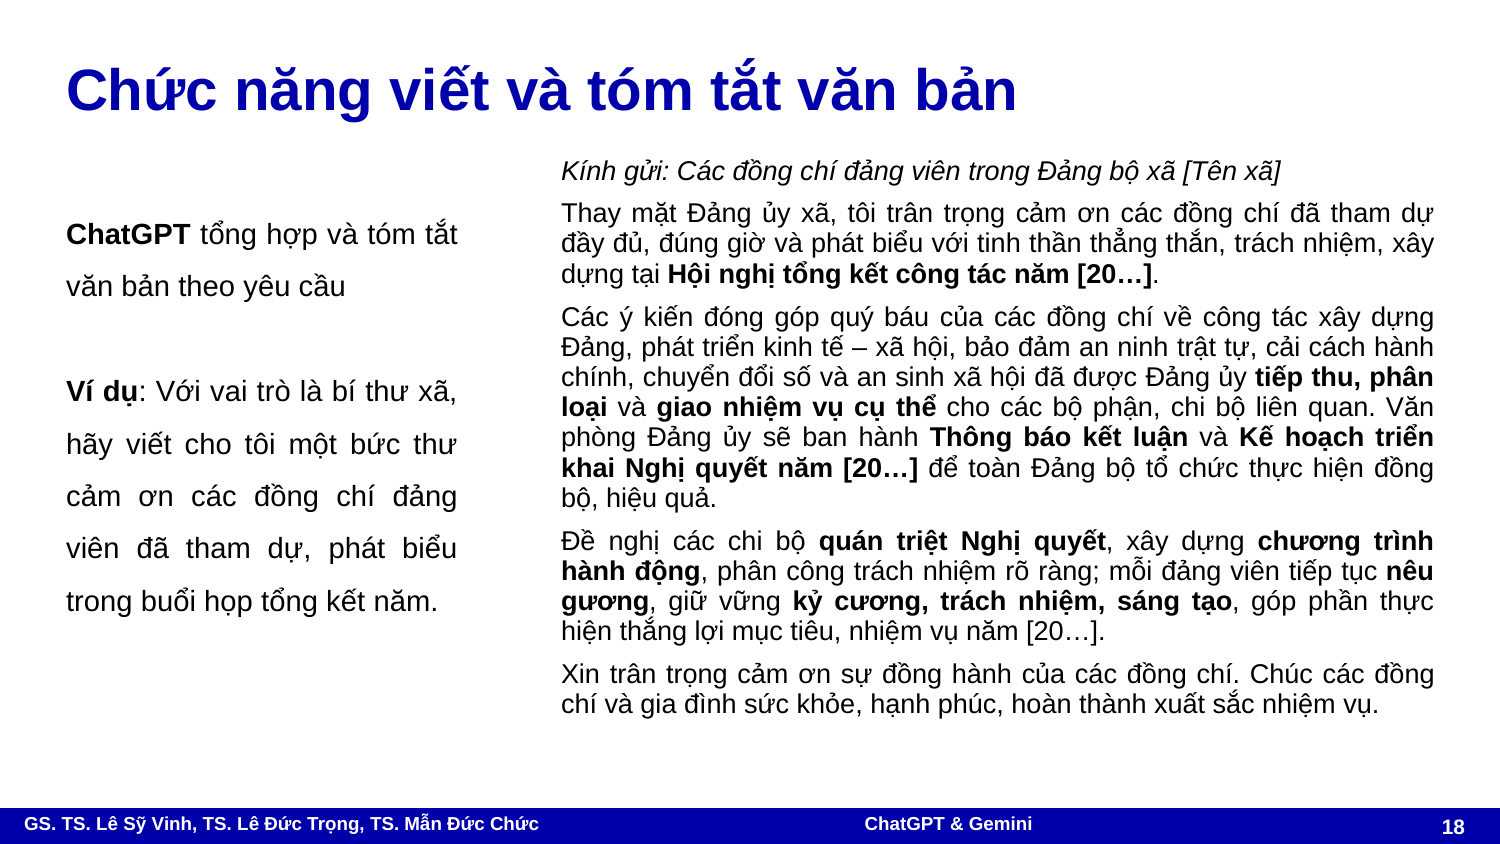

# Chức năng viết và tóm tắt văn bản
| Kính gửi: Các đồng chí đảng viên trong Đảng bộ xã [Tên xã] Thay mặt Đảng ủy xã, tôi trân trọng cảm ơn các đồng chí đã tham dự đầy đủ, đúng giờ và phát biểu với tinh thần thẳng thắn, trách nhiệm, xây dựng tại Hội nghị tổng kết công tác năm [20…]. Các ý kiến đóng góp quý báu của các đồng chí về công tác xây dựng Đảng, phát triển kinh tế – xã hội, bảo đảm an ninh trật tự, cải cách hành chính, chuyển đổi số và an sinh xã hội đã được Đảng ủy tiếp thu, phân loại và giao nhiệm vụ cụ thể cho các bộ phận, chi bộ liên quan. Văn phòng Đảng ủy sẽ ban hành Thông báo kết luận và Kế hoạch triển khai Nghị quyết năm [20…] để toàn Đảng bộ tổ chức thực hiện đồng bộ, hiệu quả. Đề nghị các chi bộ quán triệt Nghị quyết, xây dựng chương trình hành động, phân công trách nhiệm rõ ràng; mỗi đảng viên tiếp tục nêu gương, giữ vững kỷ cương, trách nhiệm, sáng tạo, góp phần thực hiện thắng lợi mục tiêu, nhiệm vụ năm [20…]. Xin trân trọng cảm ơn sự đồng hành của các đồng chí. Chúc các đồng chí và gia đình sức khỏe, hạnh phúc, hoàn thành xuất sắc nhiệm vụ. |
| --- |
ChatGPT tổng hợp và tóm tắt văn bản theo yêu cầu

Ví dụ: Với vai trò là bí thư xã, hãy viết cho tôi một bức thư cảm ơn các đồng chí đảng viên đã tham dự, phát biểu trong buổi họp tổng kết năm.

18
GS. TS. Lê Sỹ Vinh, TS. Lê Đức Trọng, TS. Mẫn Đức Chức
ChatGPT & Gemini